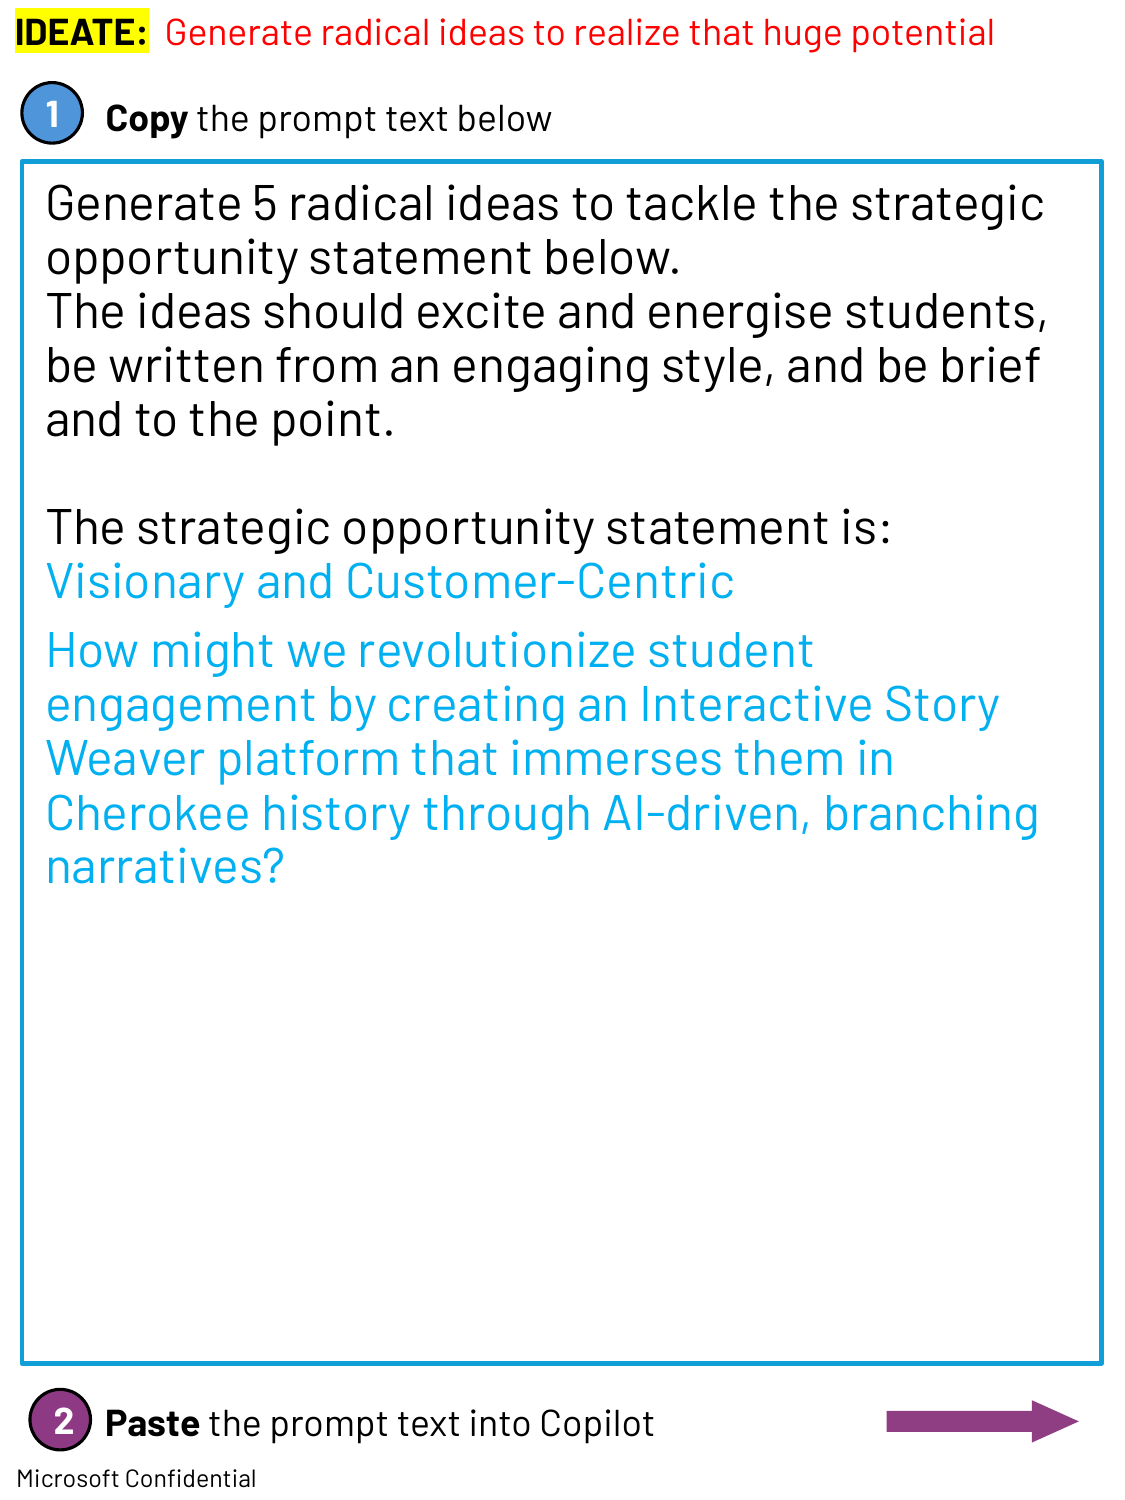

IDEATE:  Generate radical ideas to realize that huge potential
Generate 5 radical ideas to tackle the strategic opportunity statement below.
The ideas should excite and energise students, be written from an engaging style, and be brief and to the point.
The strategic opportunity statement is:
Visionary and Customer-Centric
How might we revolutionize student engagement by creating an Interactive Story Weaver platform that immerses them in Cherokee history through AI-driven, branching narratives?